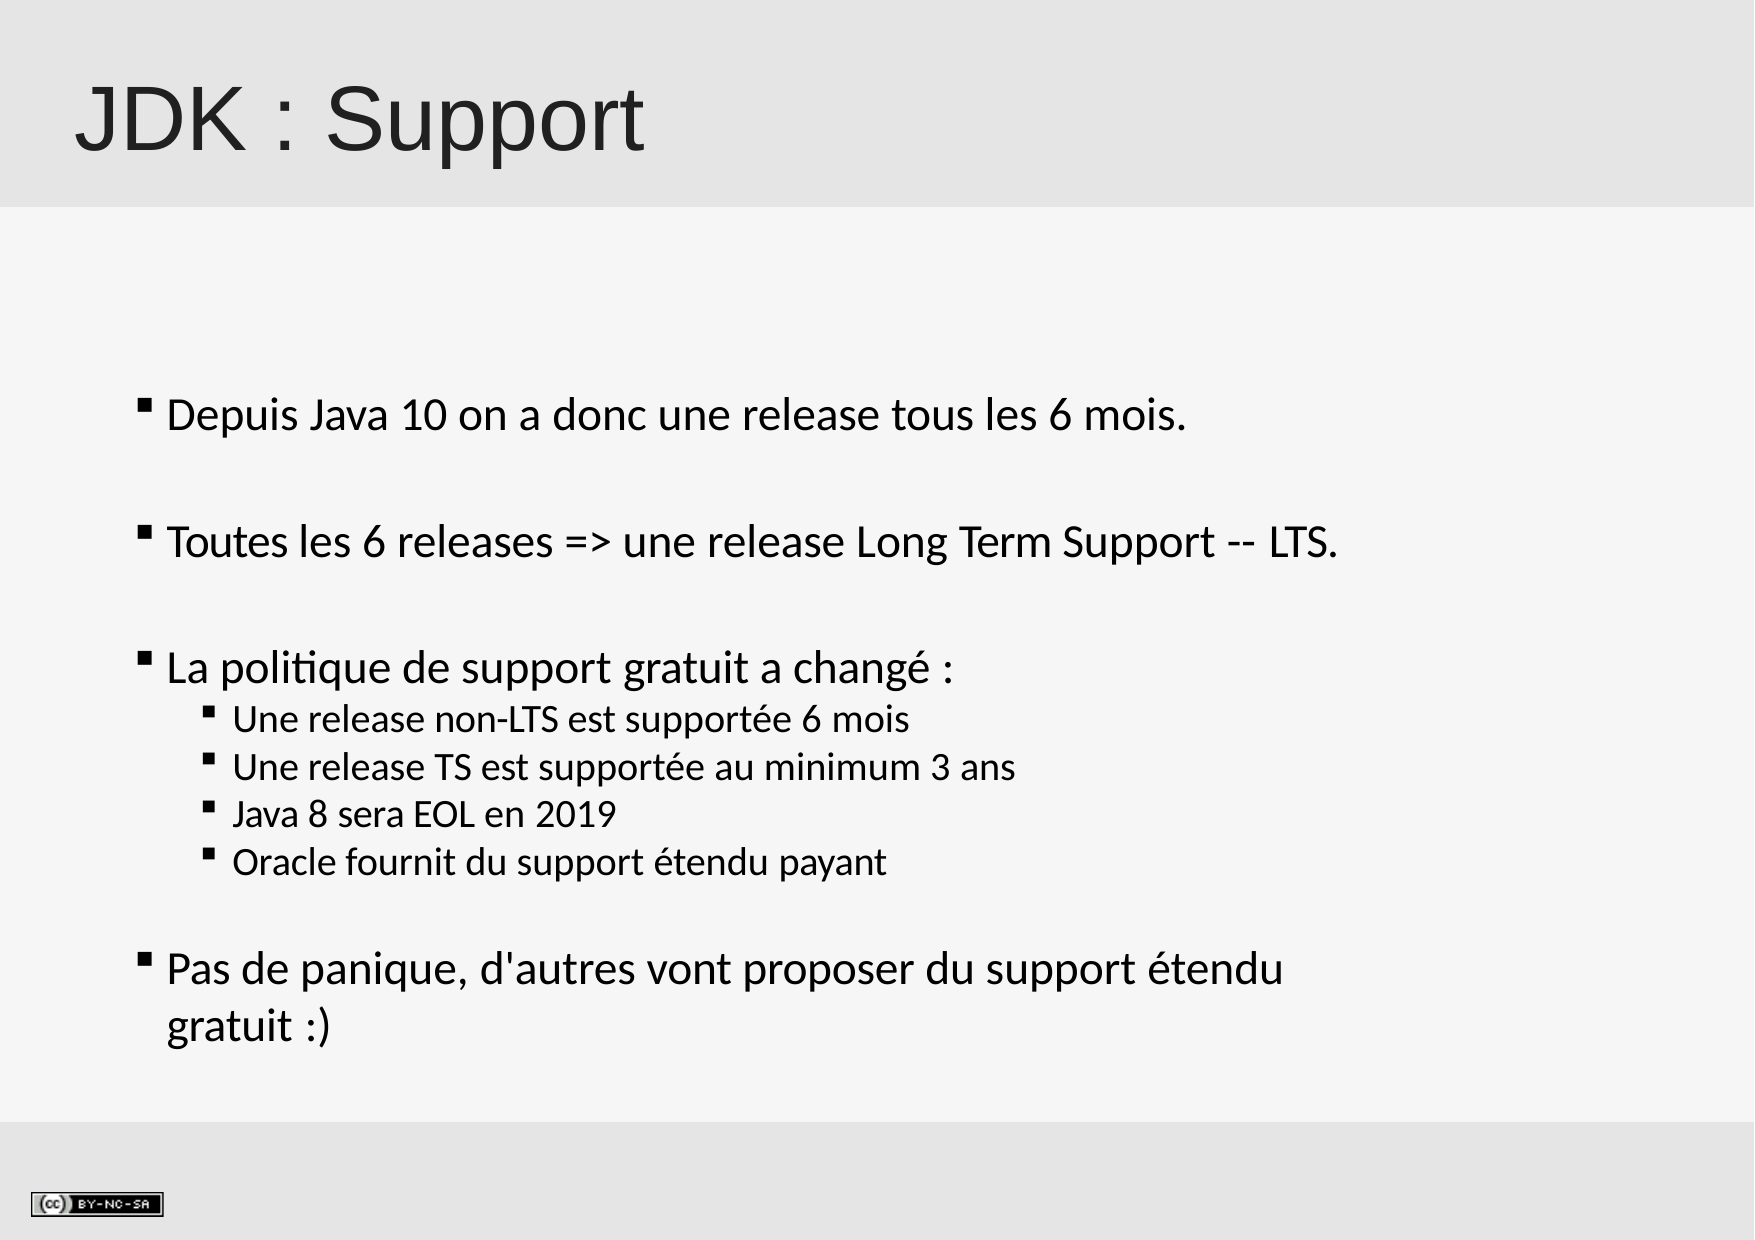

# JDK : Support
Depuis Java 10 on a donc une release tous les 6 mois.

Toutes les 6 releases => une release Long Term Support -- LTS.

La politique de support gratuit a changé :
Une release non-LTS est supportée 6 mois
Une release TS est supportée au minimum 3 ans
Java 8 sera EOL en 2019
Oracle fournit du support étendu payant

Pas de panique, d'autres vont proposer du support étendu gratuit :)